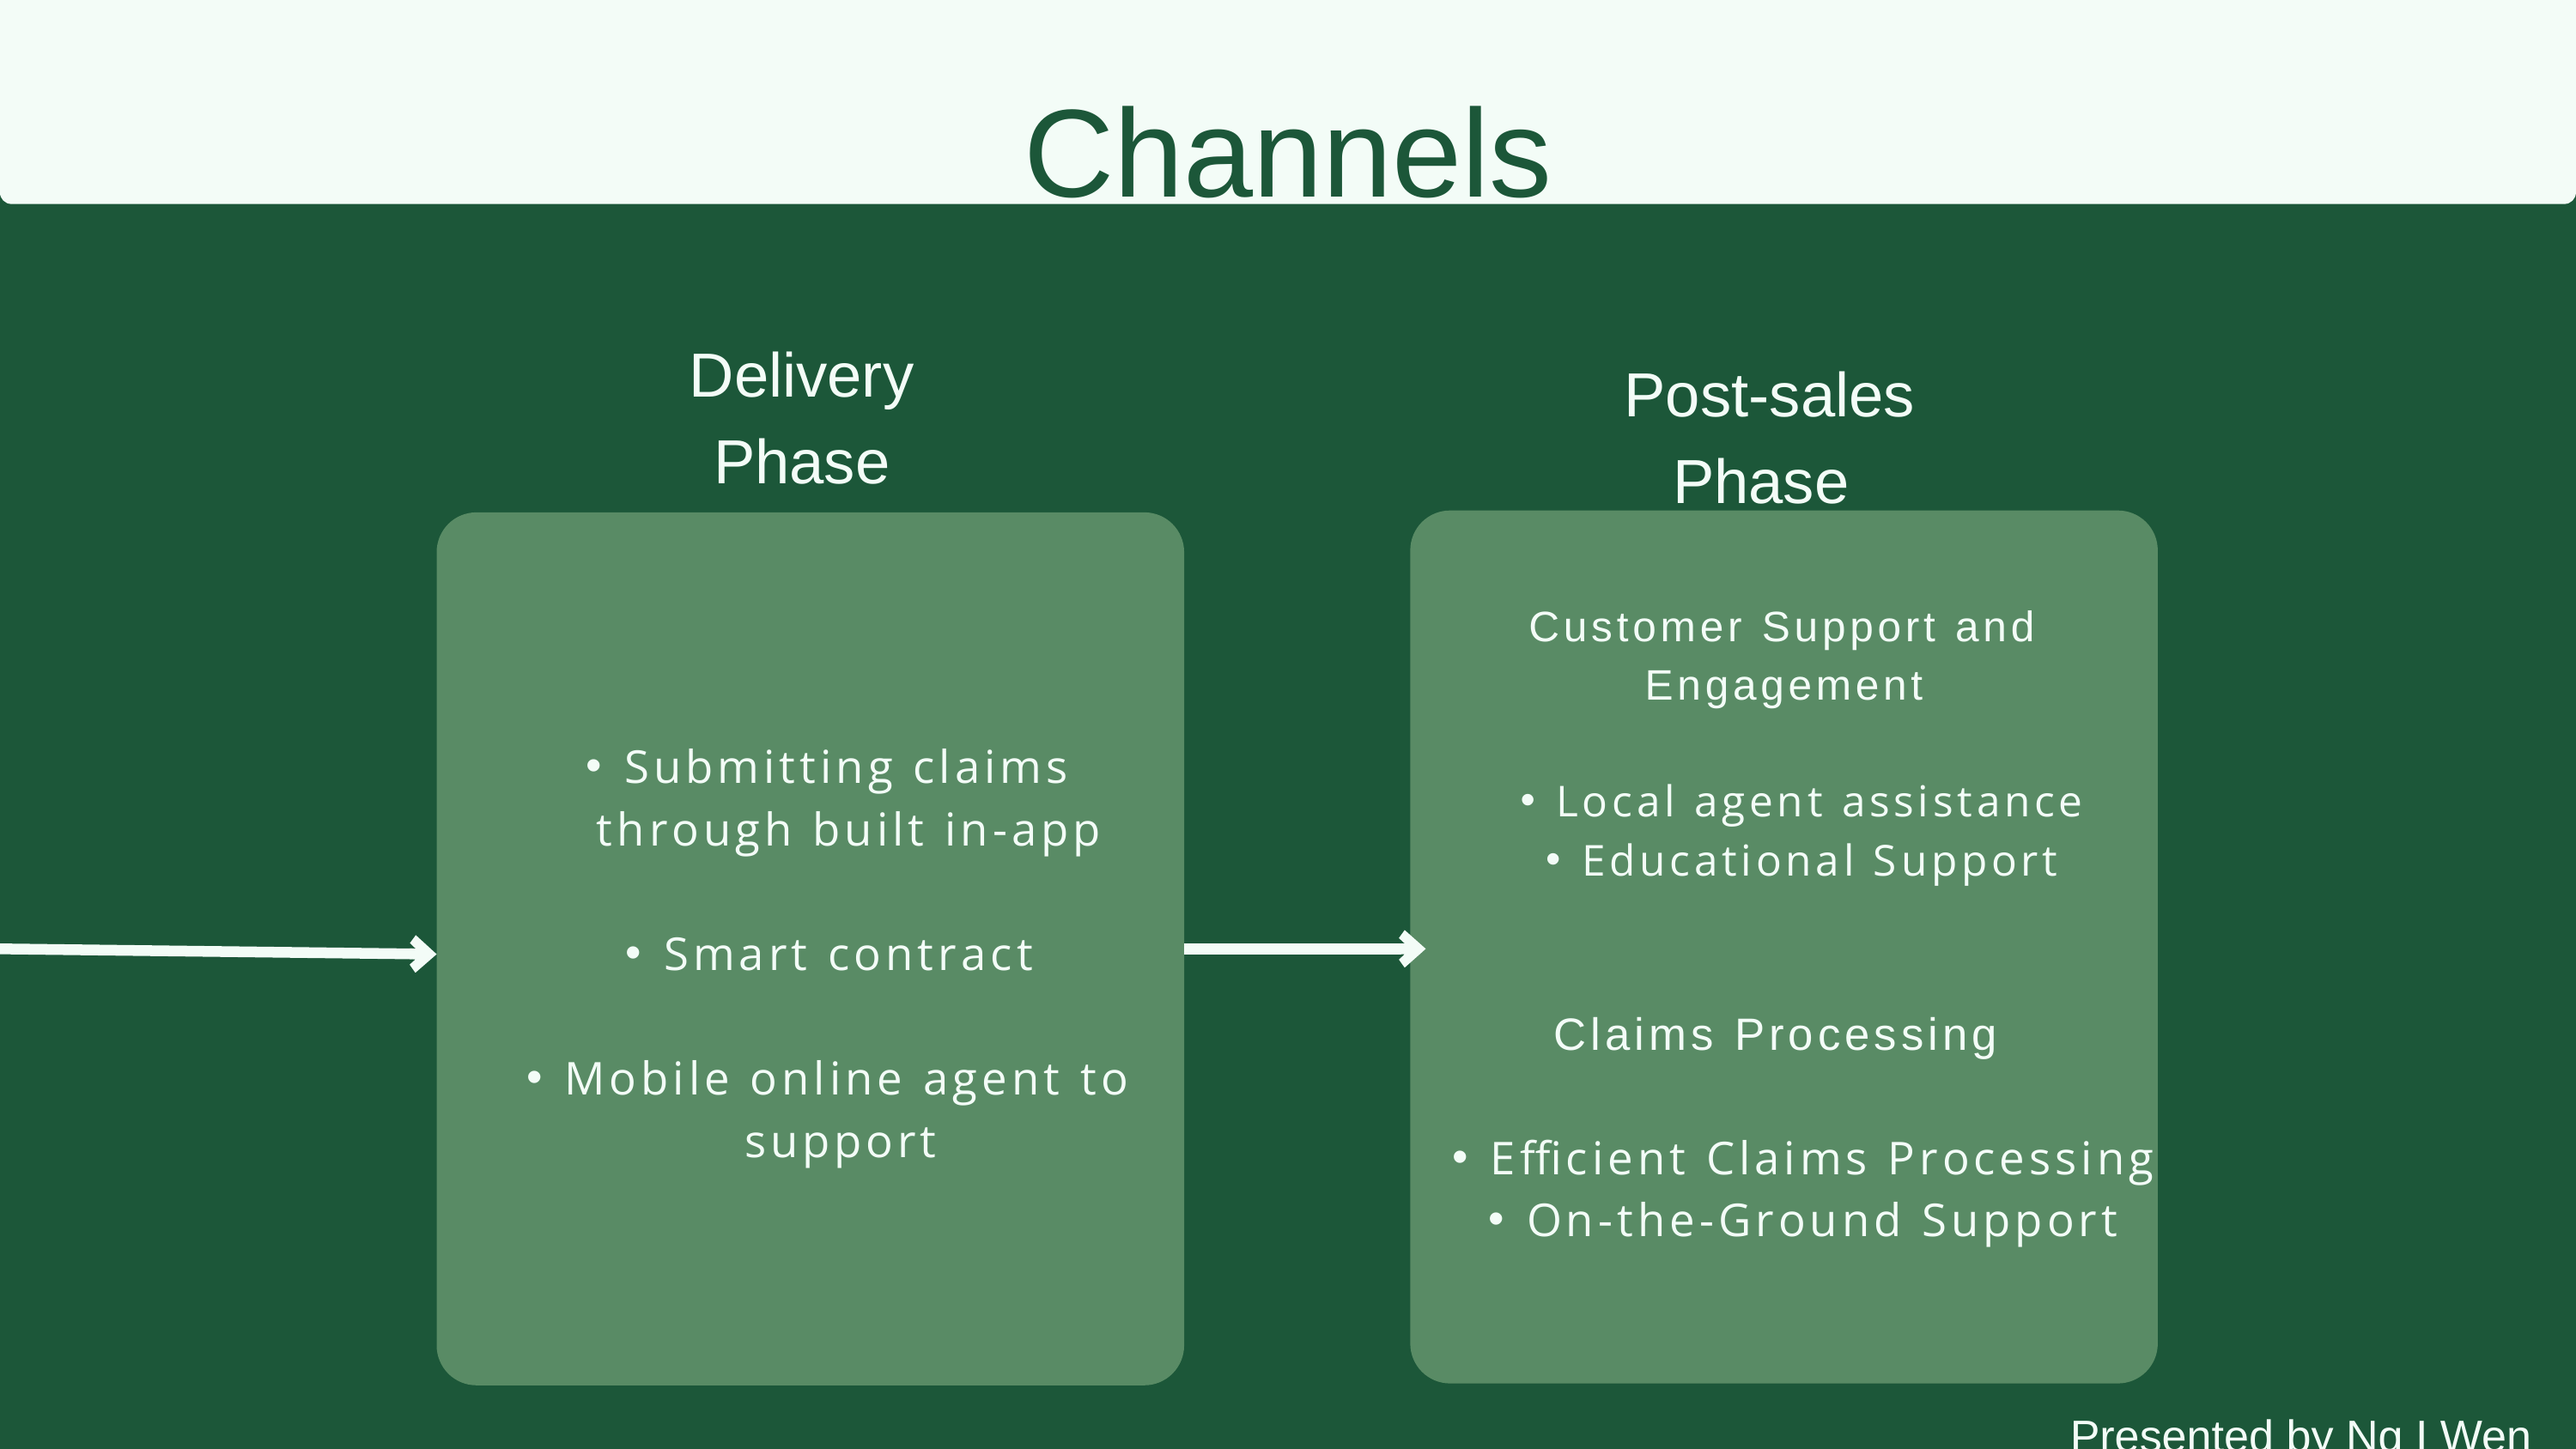

Channels
Delivery
Phase
Post-sales
Phase

Customer Support and Engagement

Local agent assistance
Educational Support
Submitting claims through built in-app

Smart contract

Mobile online agent to support

Claims Processing

Efficient Claims Processing
On-the-Ground Support
Presented by Ng I Wen